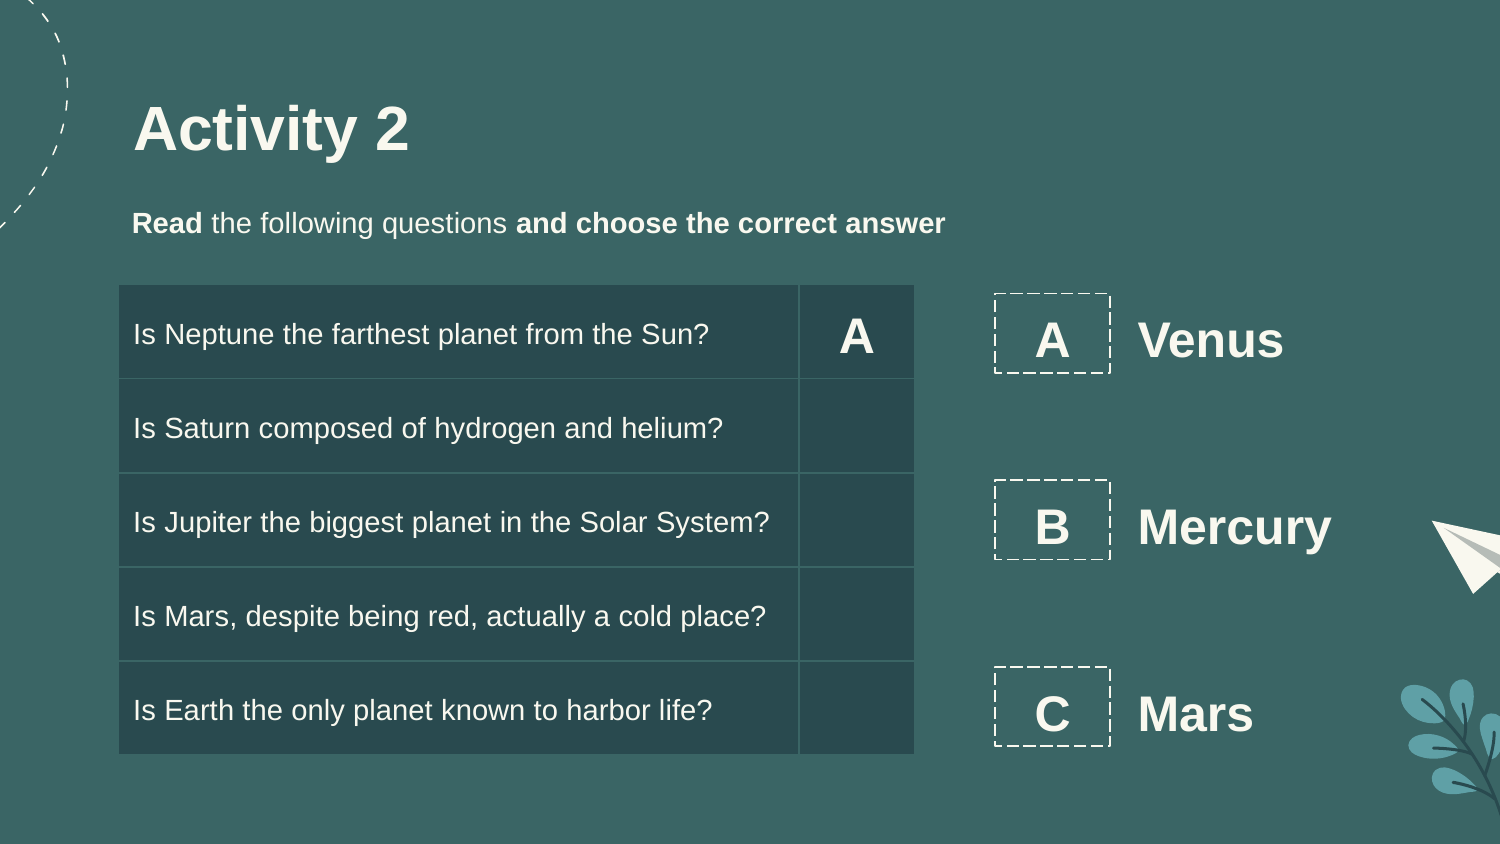

# Activity 2
Read the following questions and choose the correct answer
| Is Neptune the farthest planet from the Sun? | A |
| --- | --- |
| Is Saturn composed of hydrogen and helium? |  |
| Is Jupiter the biggest planet in the Solar System? |  |
| Is Mars, despite being red, actually a cold place? |  |
| Is Earth the only planet known to harbor life? |  |
A
Venus
B
Mercury
C
Mars